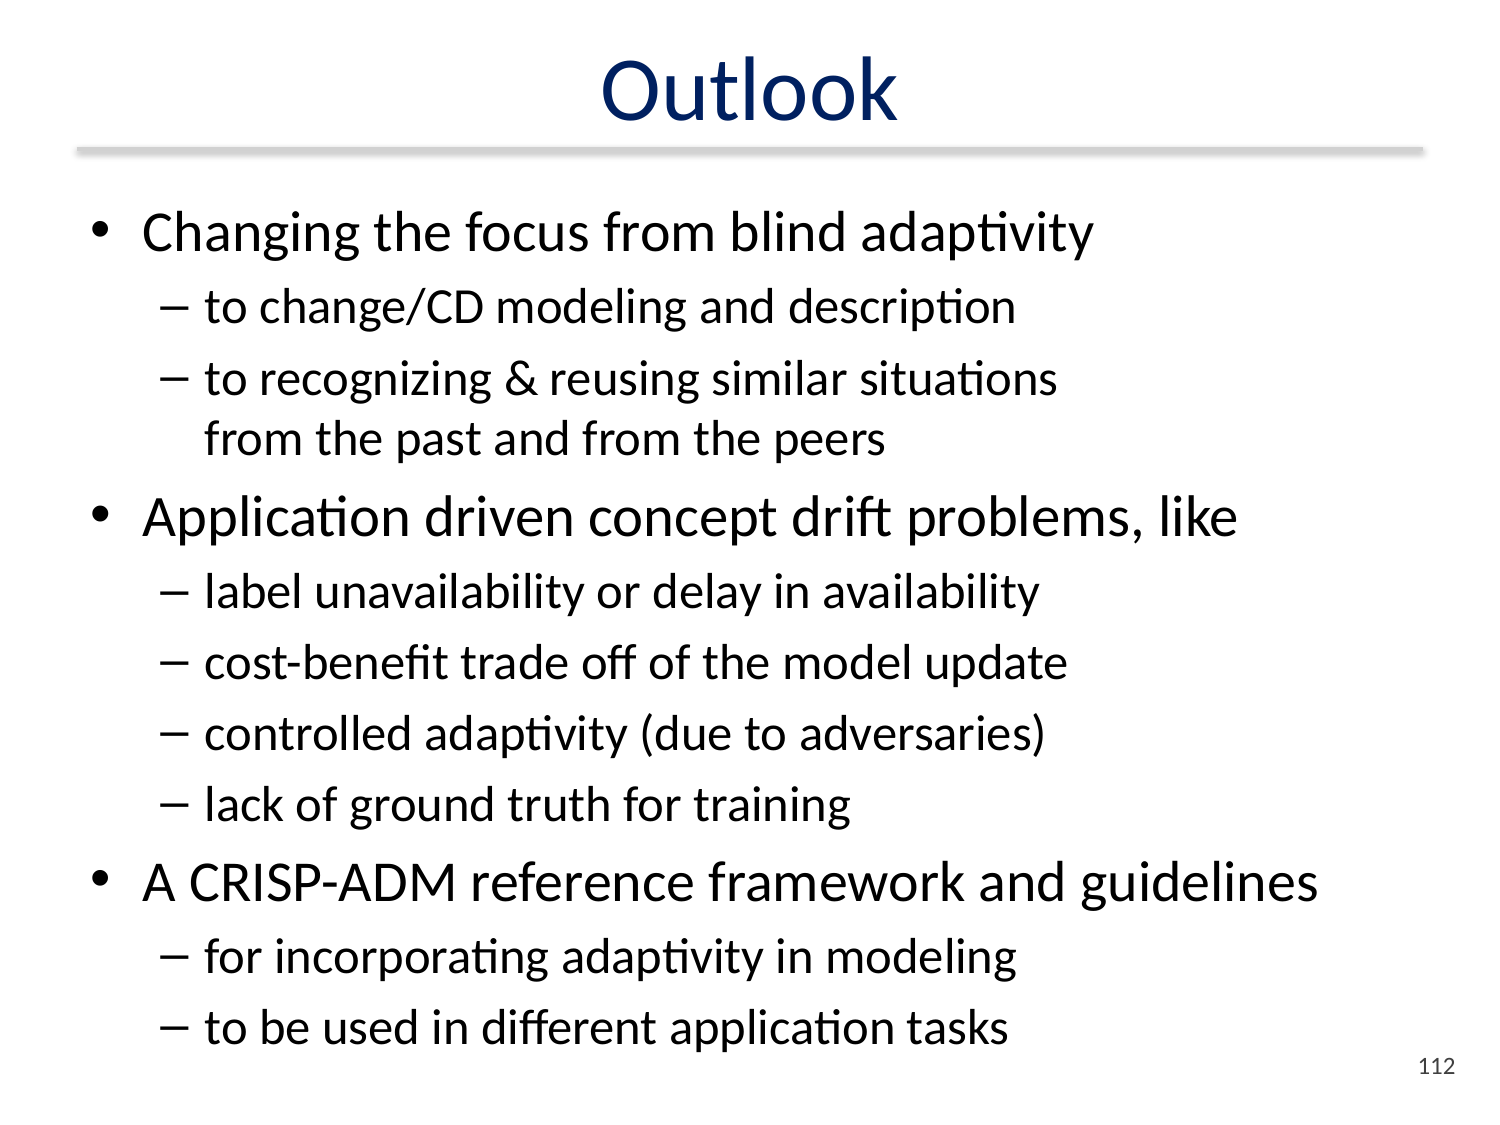

# Outlook
Changing the focus from blind adaptivity
to change/CD modeling and description
to recognizing & reusing similar situations
from the past and from the peers
Application driven concept drift problems, like
label unavailability or delay in availability
cost-benefit trade off of the model update
controlled adaptivity (due to adversaries)
lack of ground truth for training
A CRISP-ADM reference framework and guidelines
for incorporating adaptivity in modeling
to be used in different application tasks
112